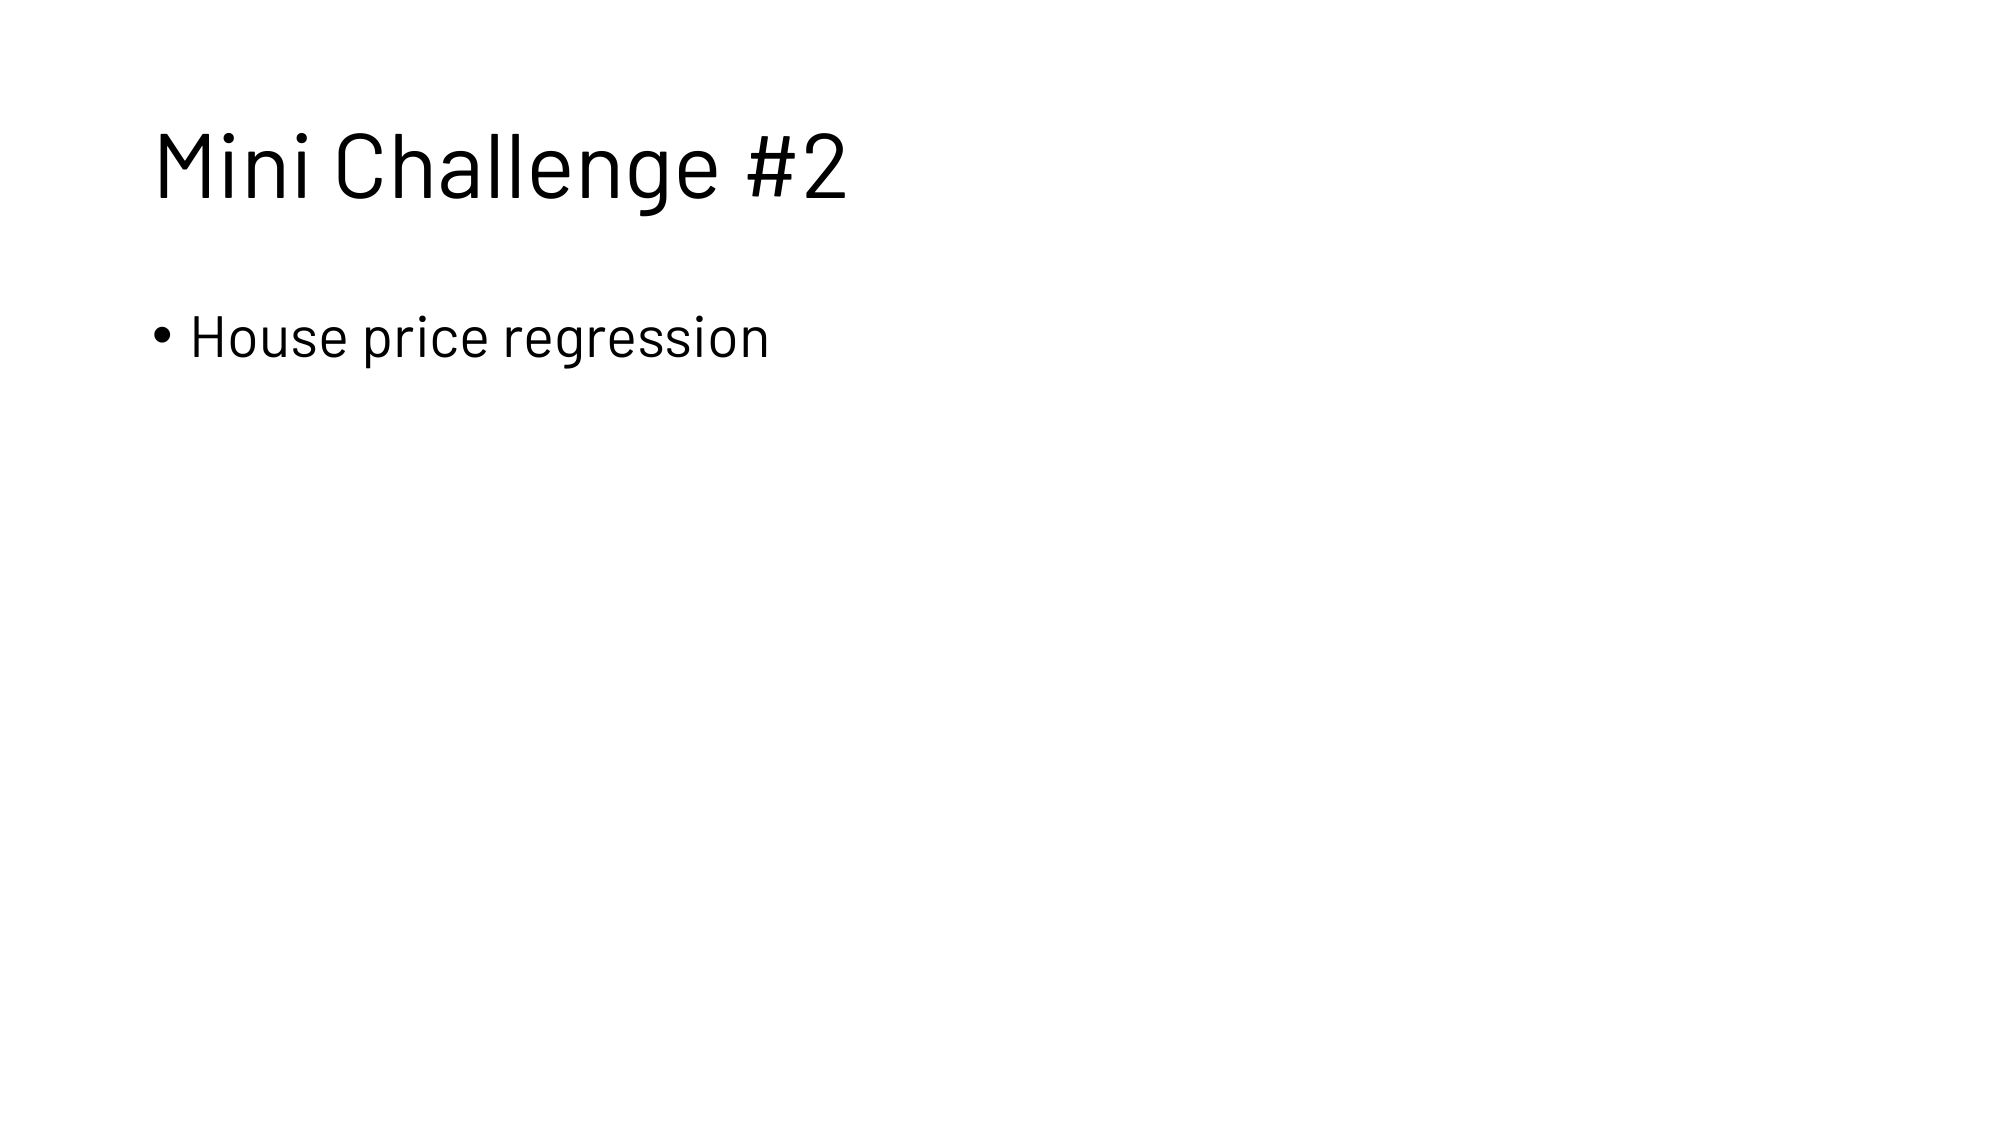

# Mini Challenge #2
House price regression